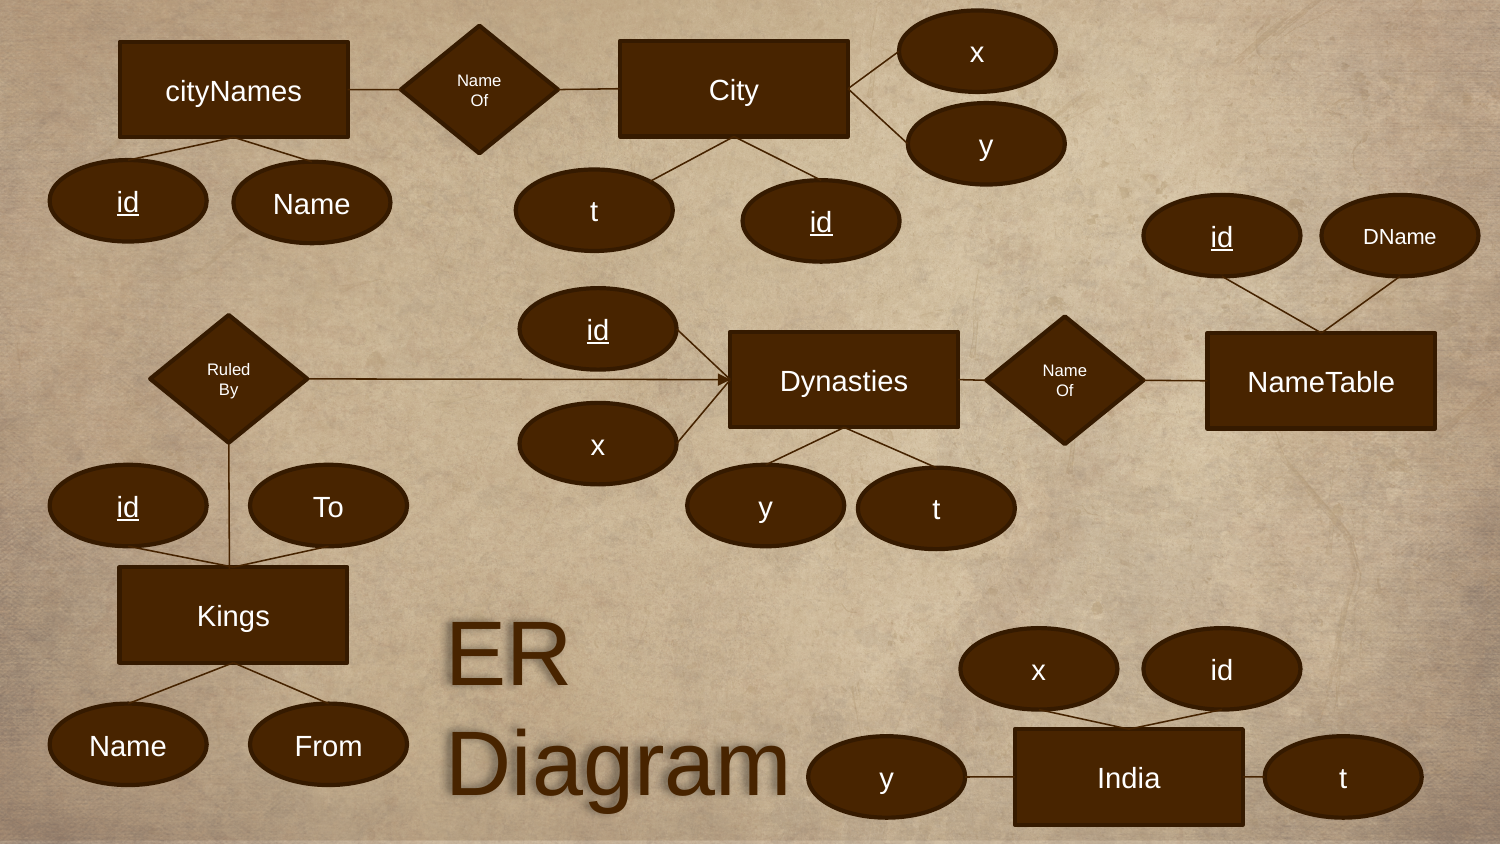

x
NameOf
City
cityNames
y
id
Name
t
id
id
DName
id
Ruled By
NameOf
Dynasties
NameTable
x
id
To
y
t
Kings
ER Diagram
x
id
Name
From
India
y
t